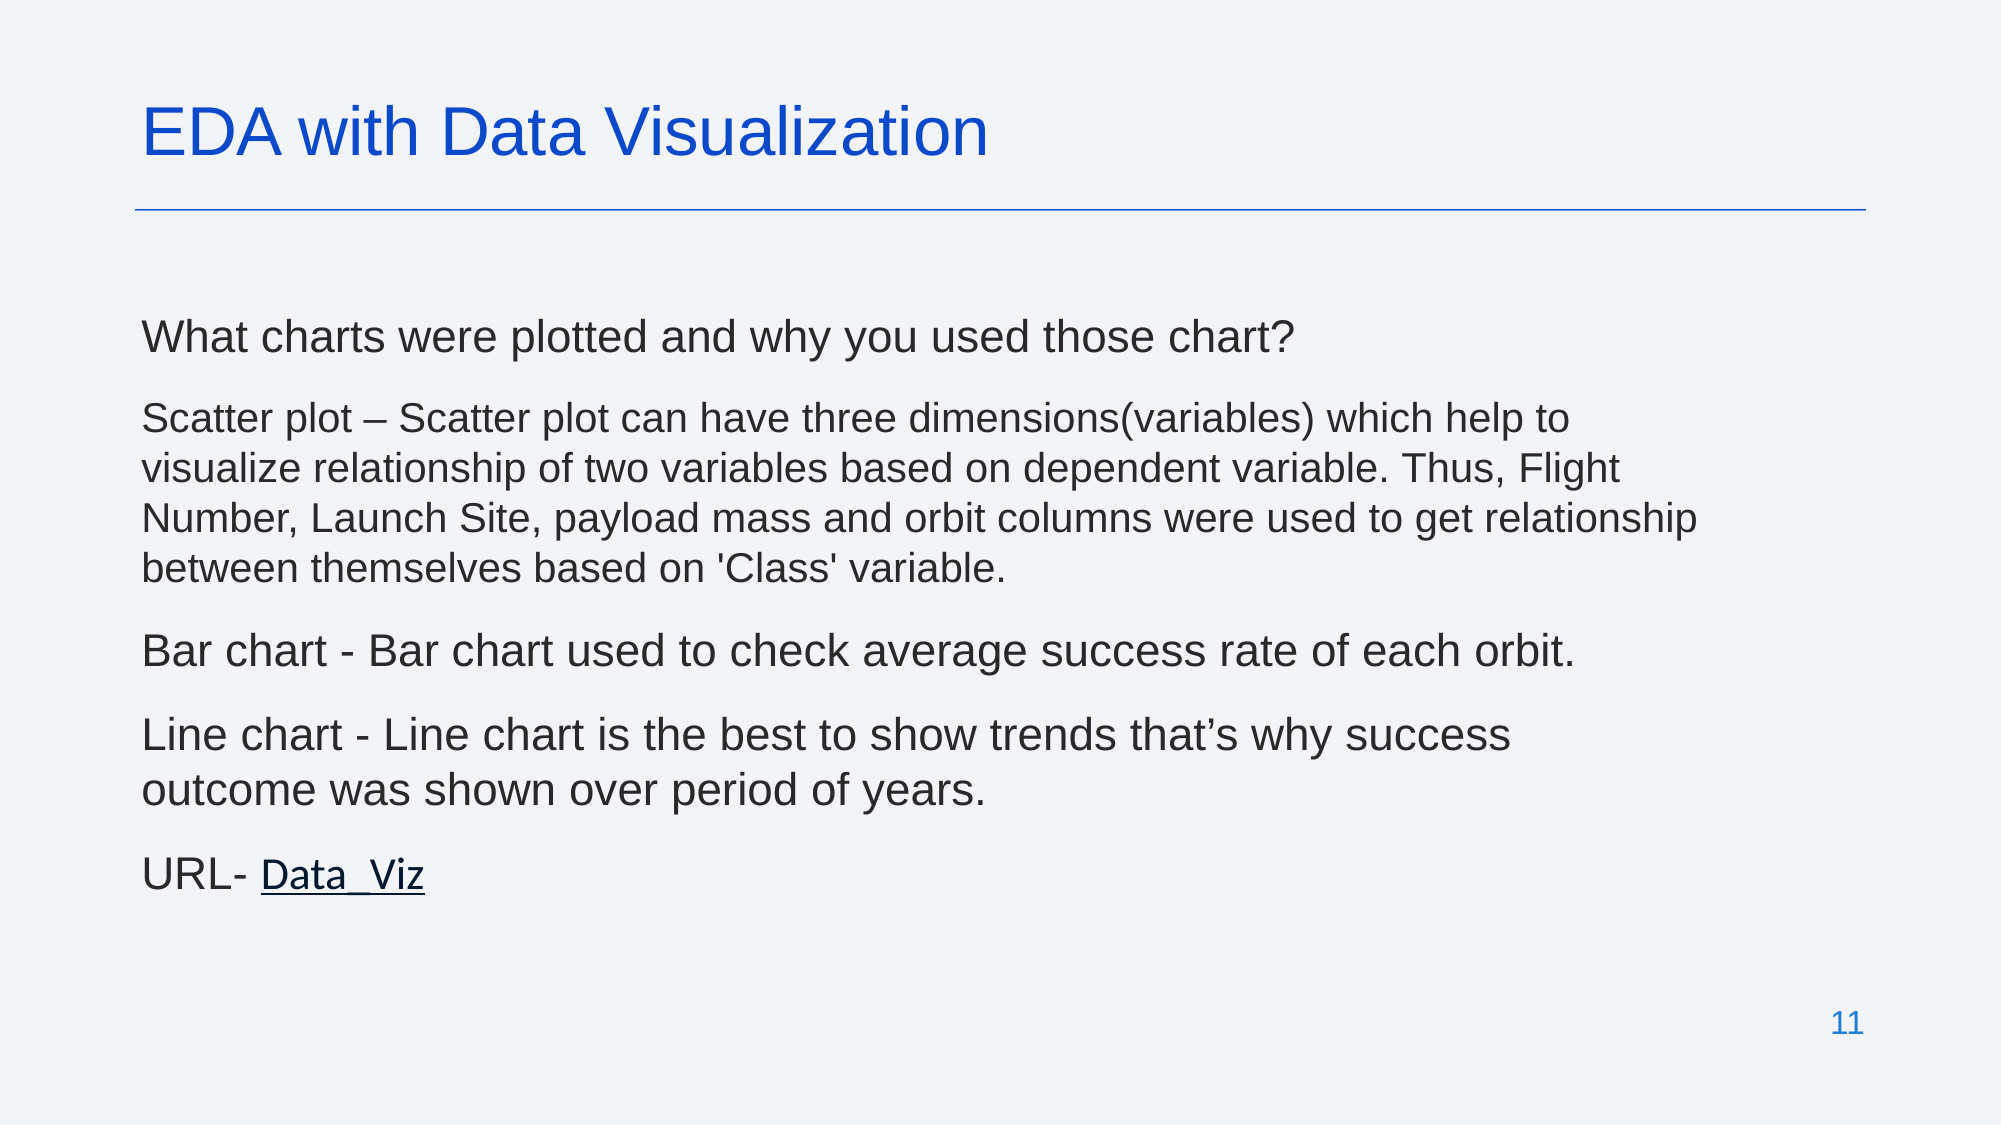

EDA with Data Visualization
What charts were plotted and why you used those chart?
Scatter plot – Scatter plot can have three dimensions(variables) which help to visualize relationship of two variables based on dependent variable. Thus, Flight Number, Launch Site, payload mass and orbit columns were used to get relationship between themselves based on 'Class' variable.
Bar chart - Bar chart used to check average success rate of each orbit.
Line chart - Line chart is the best to show trends that’s why success outcome was shown over period of years.
URL- Data_Viz

11